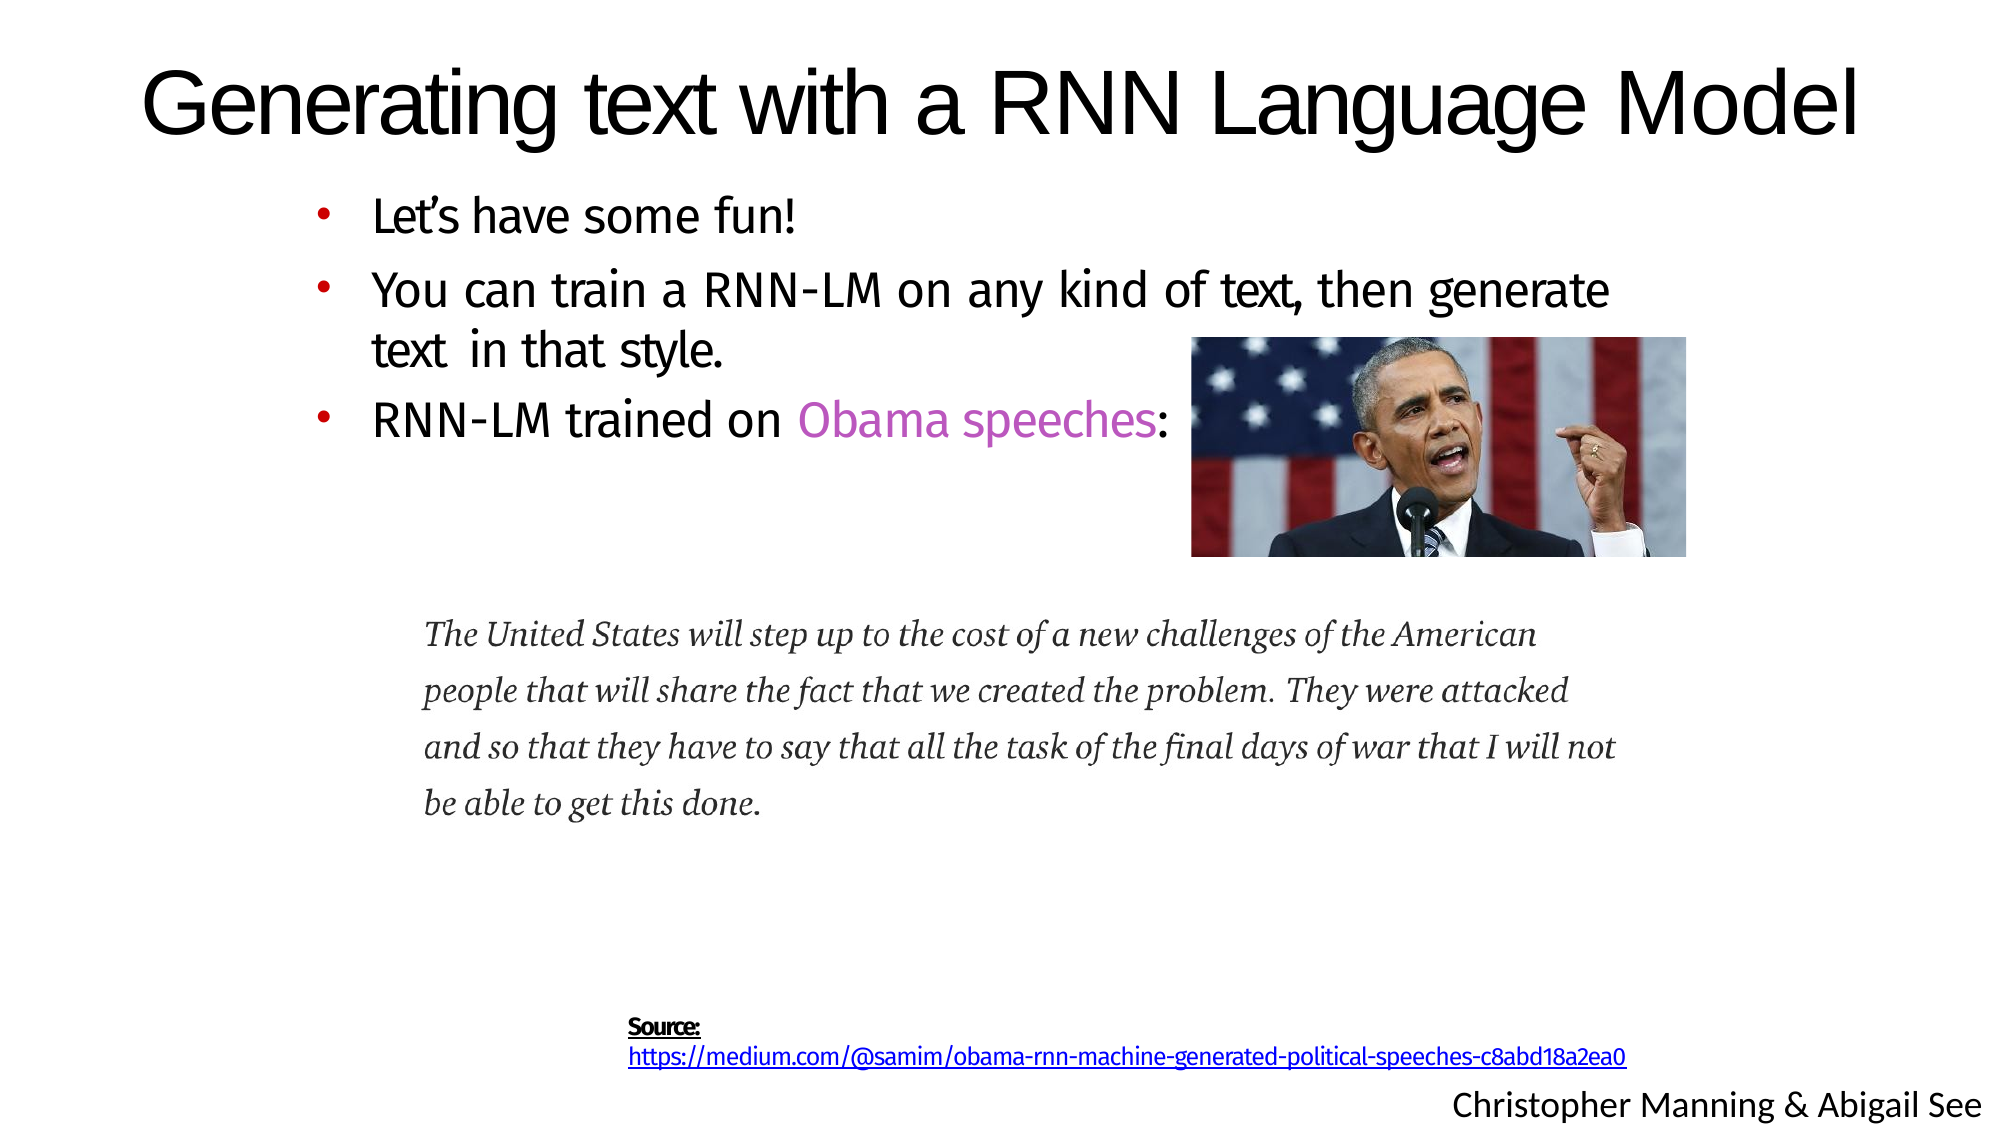

# Generating text with a RNN Language Model
Let’s have some fun!
You can train a RNN-LM on any kind of text, then generate text  in that style.
RNN-LM trained on Obama speeches:

Source: https://medium.com/@samim/obama-rnn-machine-generated-political-speeches-c8abd18a2ea0
Christopher Manning & Abigail See